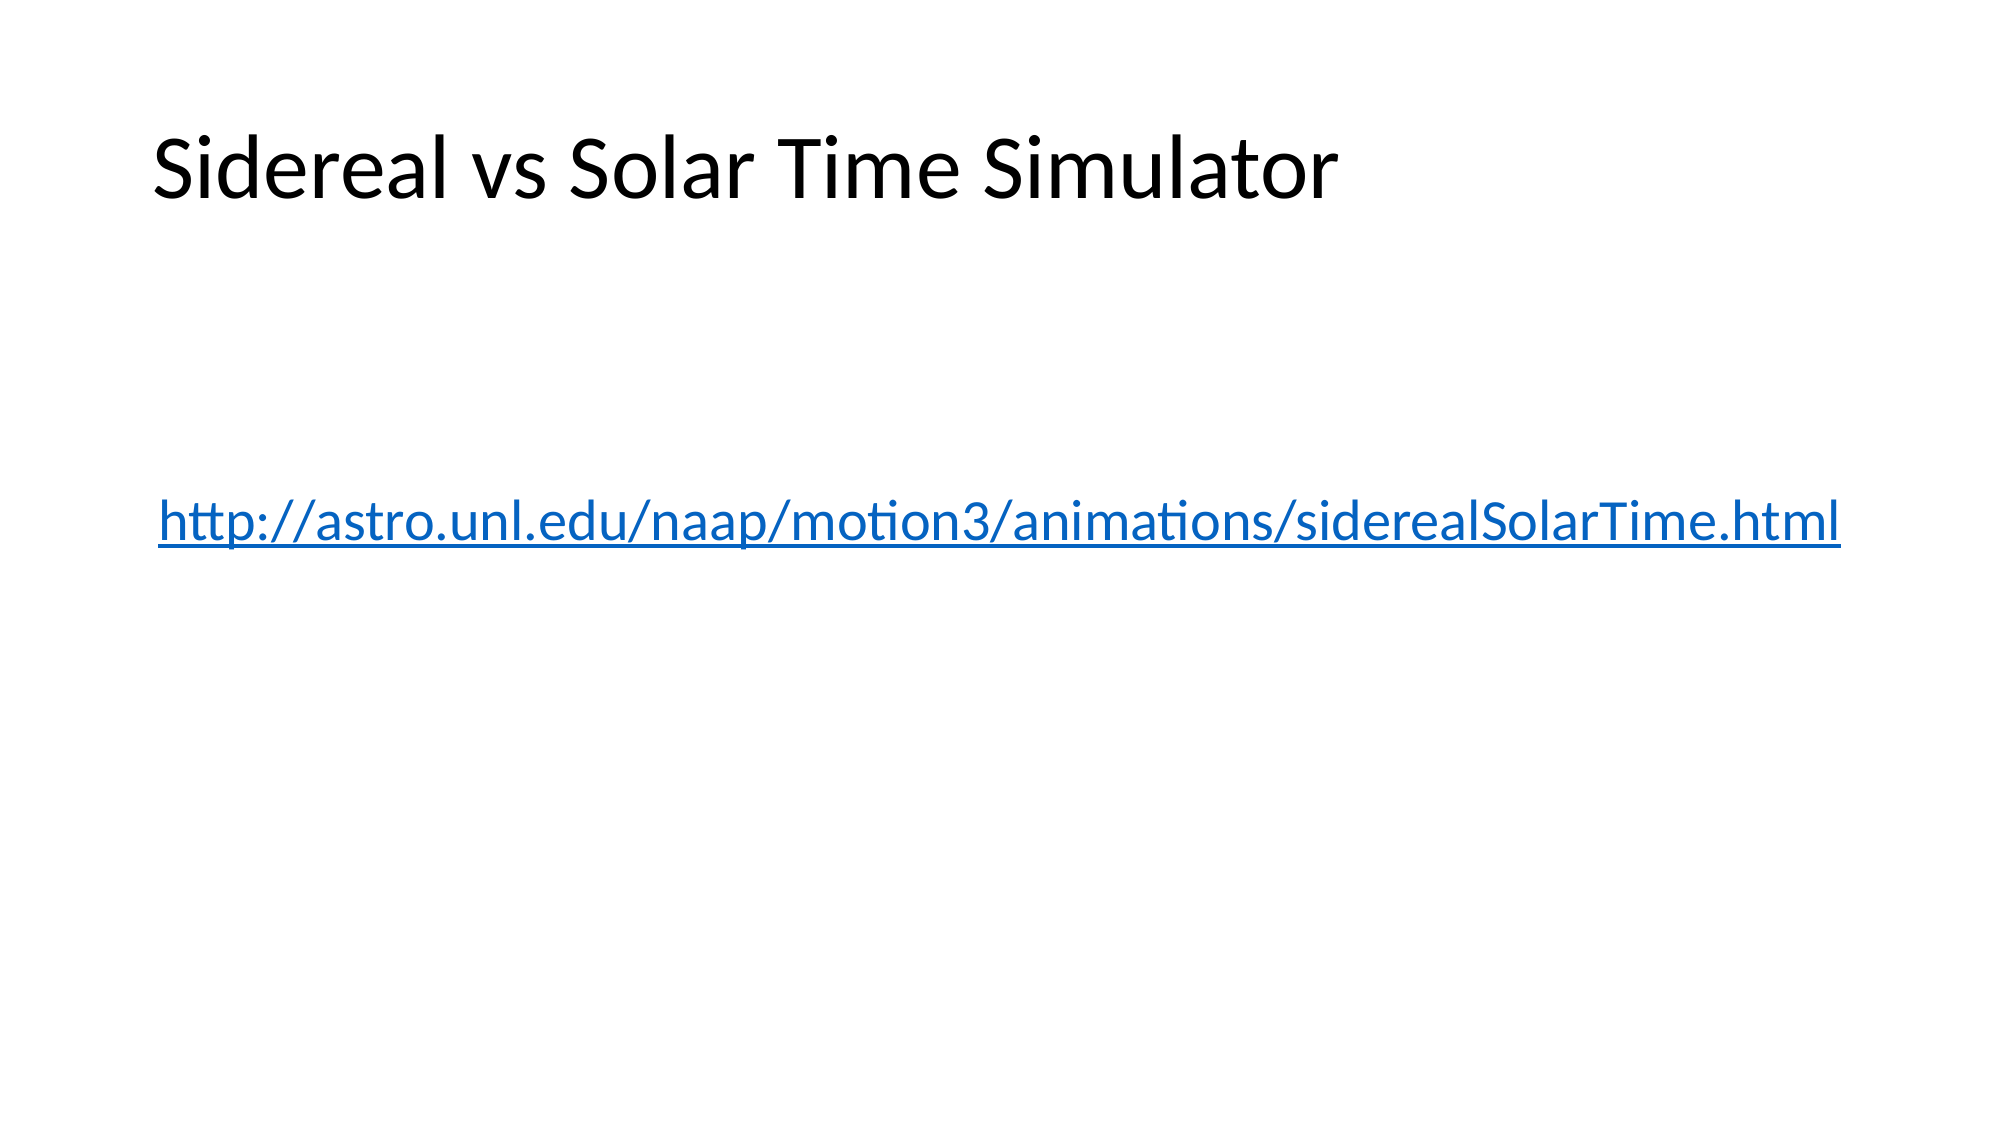

# Sidereal vs Solar Time Simulator
http://astro.unl.edu/naap/motion3/animations/siderealSolarTime.html